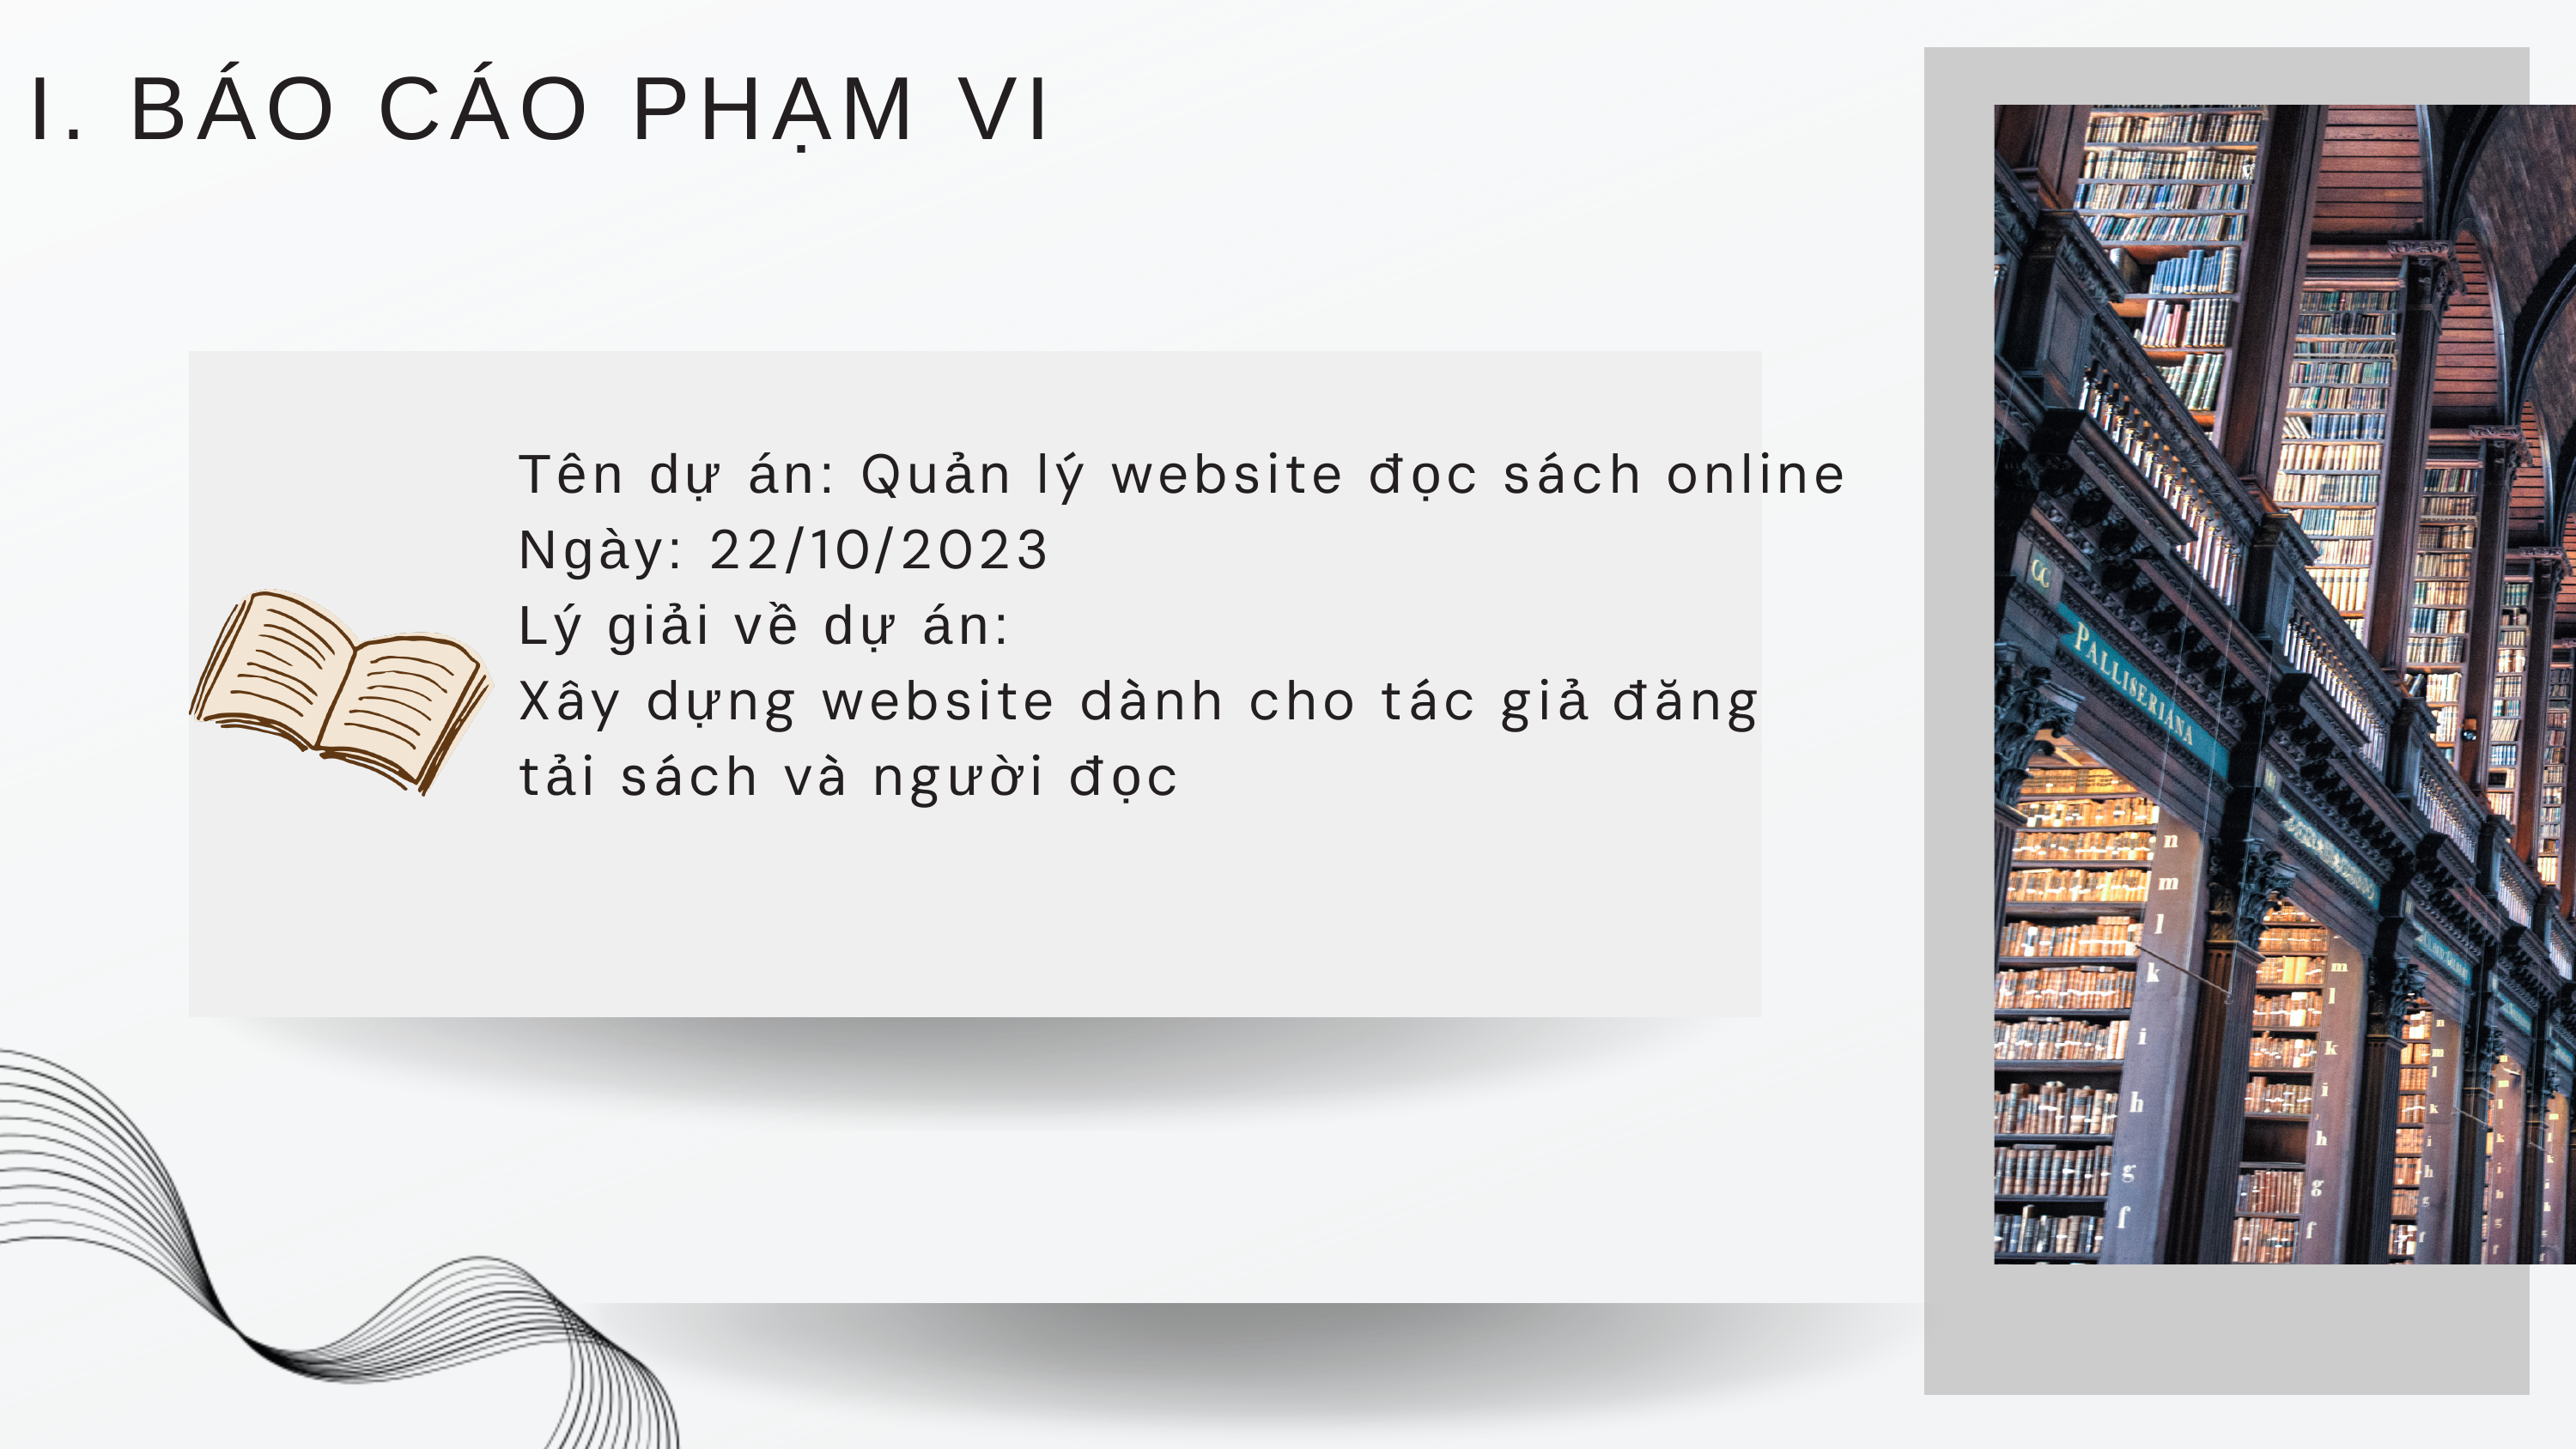

I. BÁO CÁO PHẠM VI

Tên dự án: Quản lý website đọc sách online
Ngày: 22/10/2023
Lý giải về dự án:
Xây dựng website dành cho tác giả đăng tải sách và người đọc